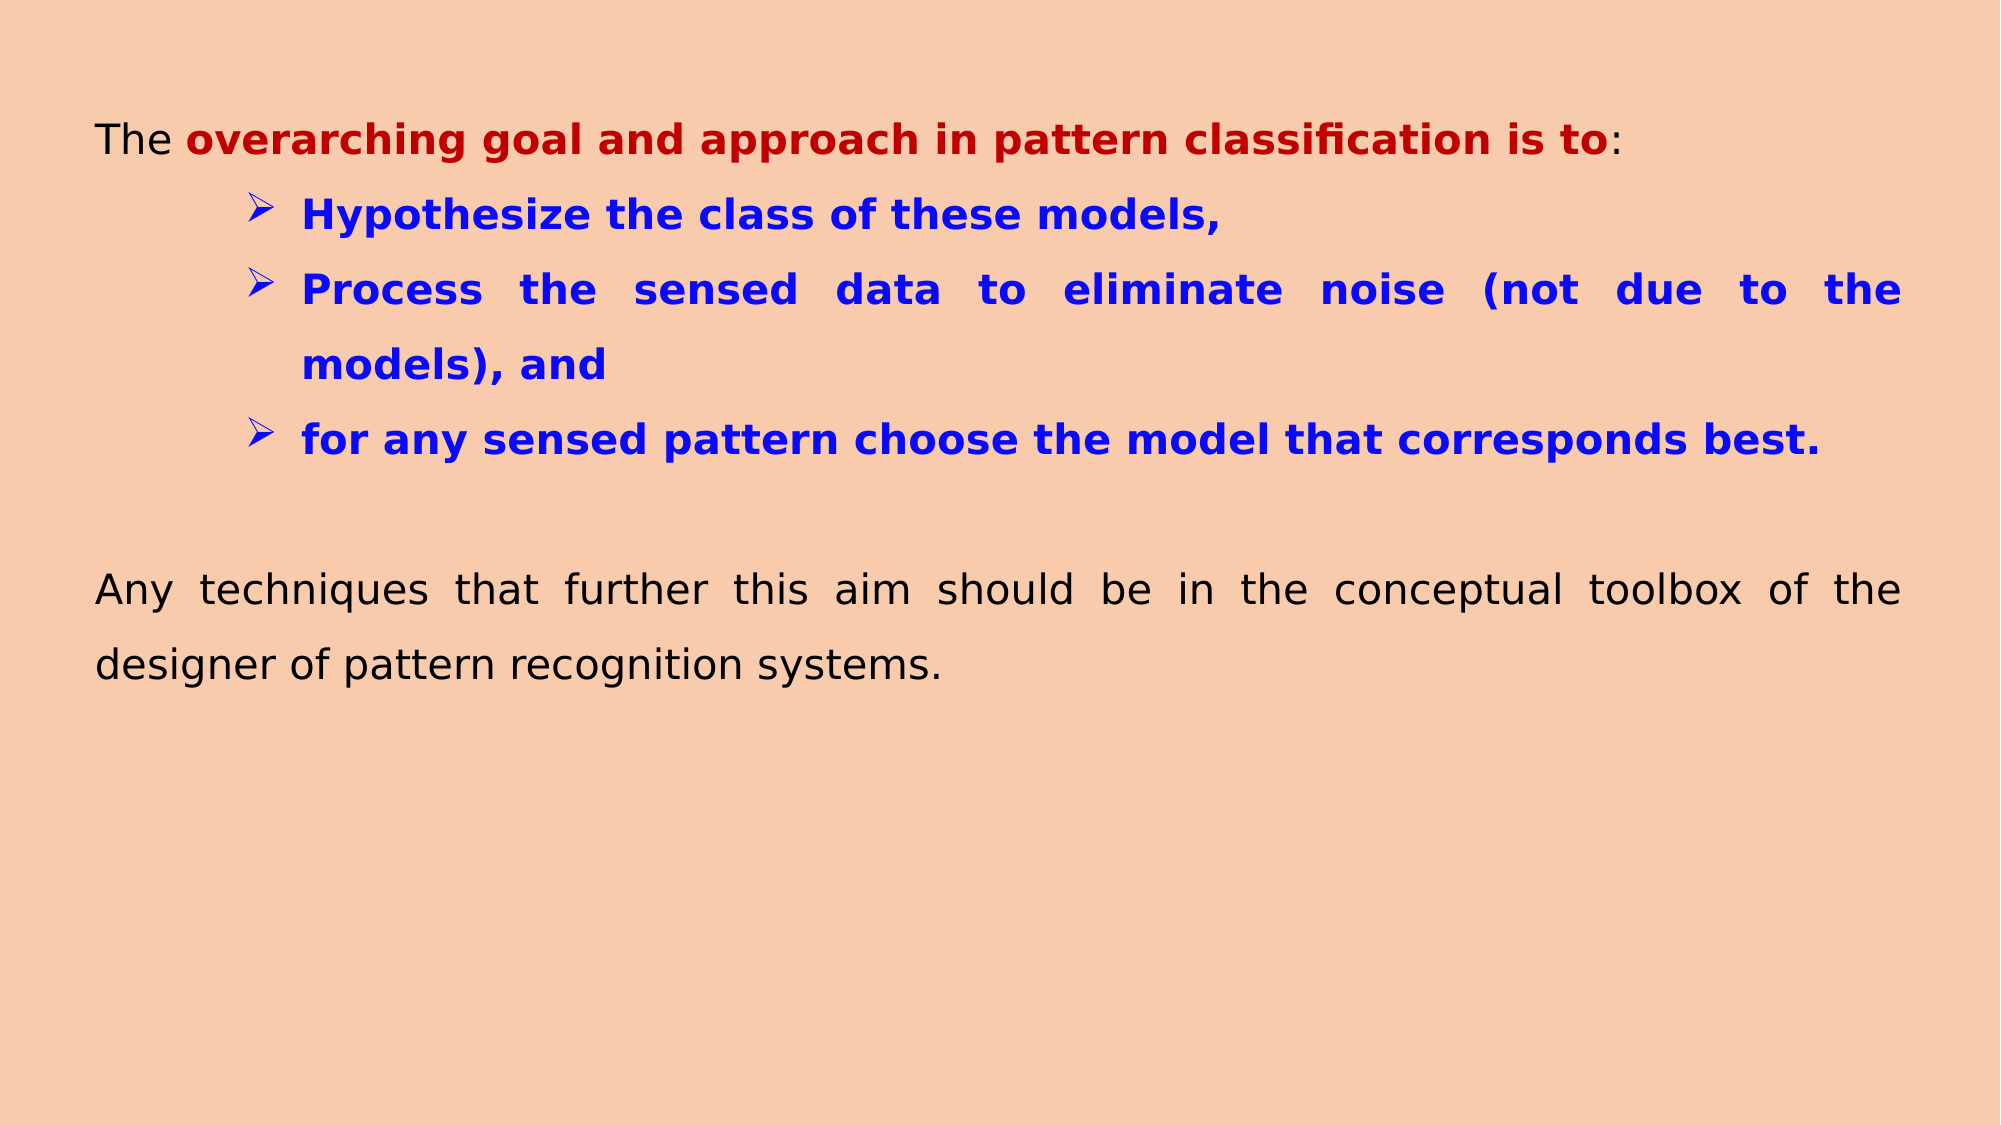

The overarching goal and approach in pattern classification is to:
Hypothesize the class of these models,
Process the sensed data to eliminate noise (not due to the models), and
for any sensed pattern choose the model that corresponds best.

Any techniques that further this aim should be in the conceptual toolbox of the designer of pattern recognition systems.